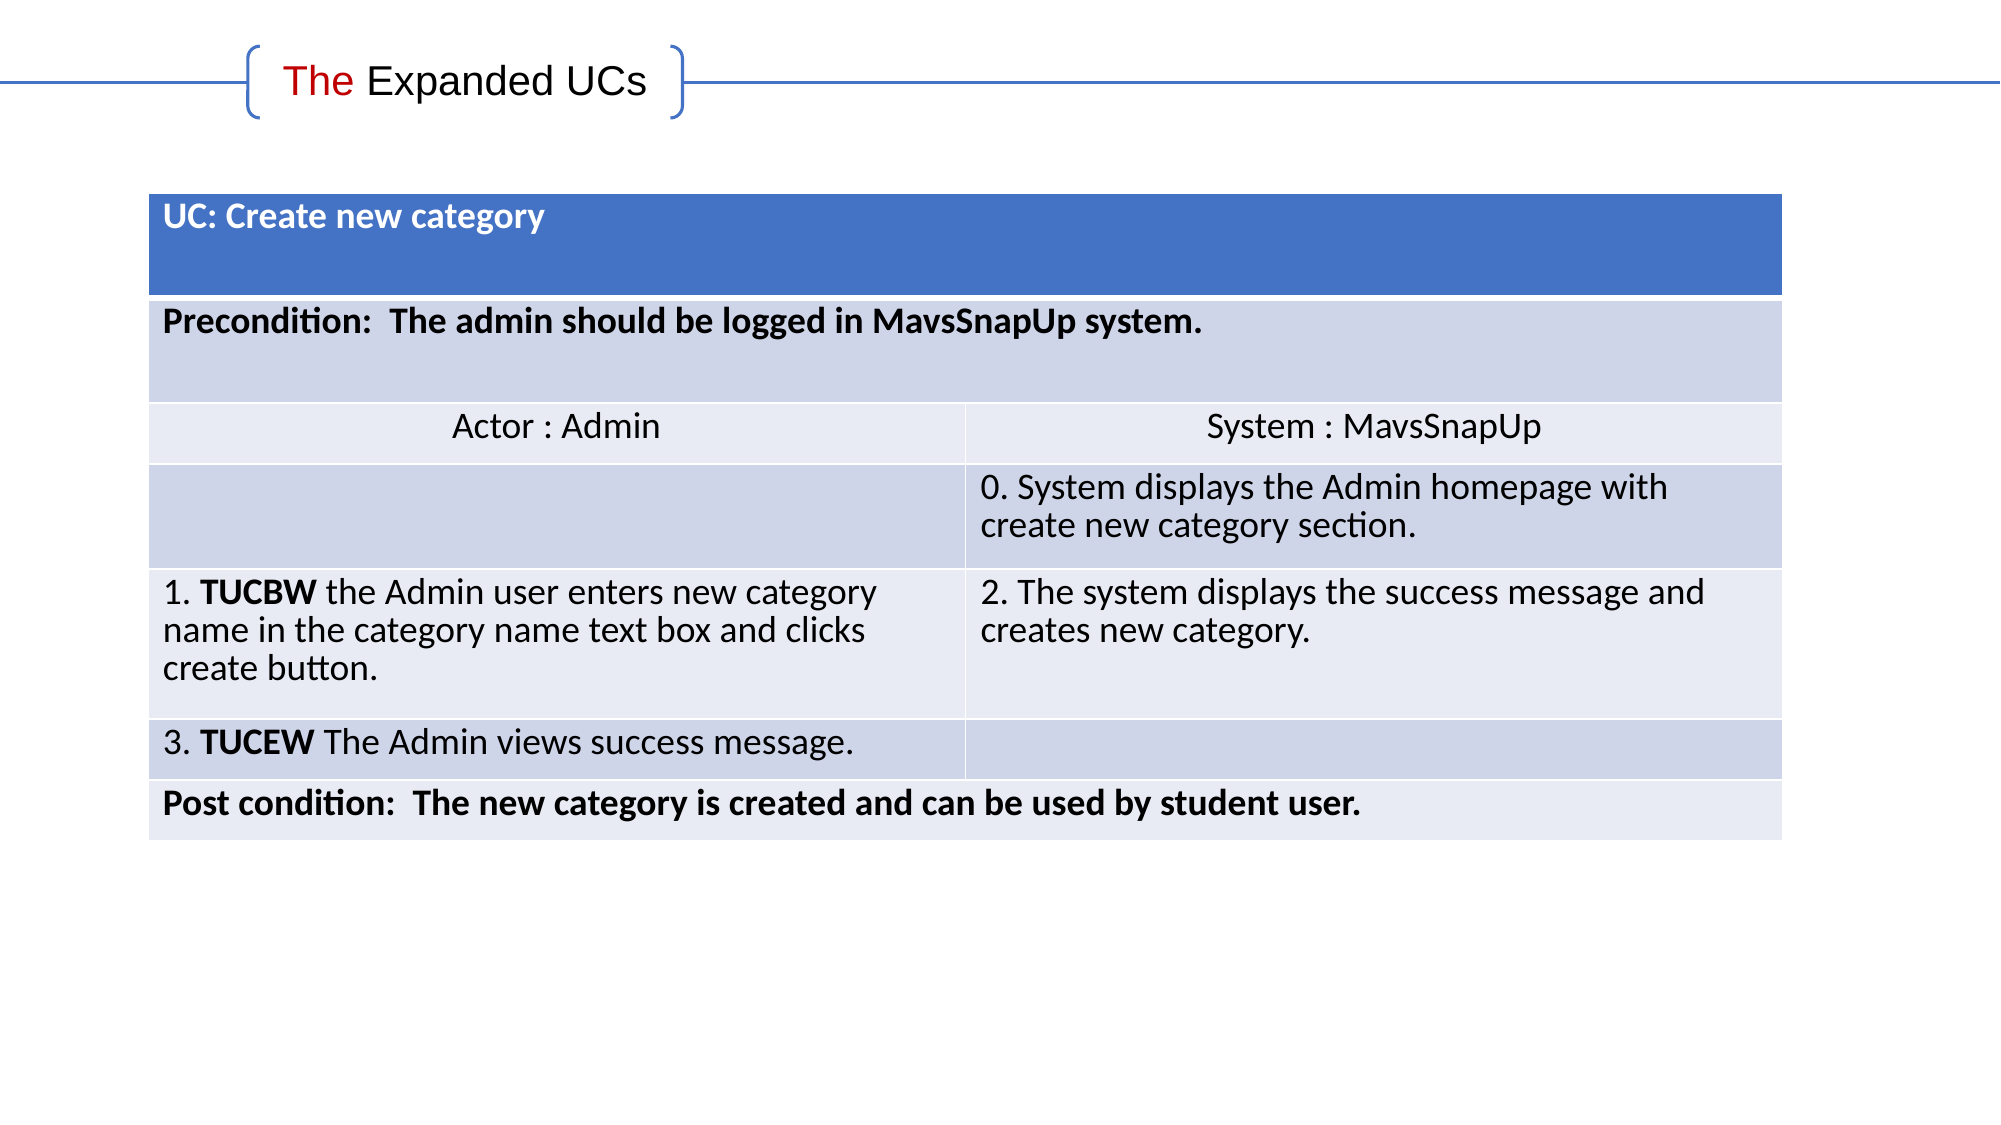

The Expanded UCs
| UC: Create new category |  |
| --- | --- |
| Precondition: The admin should be logged in MavsSnapUp system. |  |
| Actor : Admin | System : MavsSnapUp |
|  | 0. System displays the Admin homepage with create new category section. |
| 1. TUCBW the Admin user enters new category name in the category name text box and clicks create button. | 2. The system displays the success message and creates new category. |
| 3. TUCEW The Admin views success message. |  |
| Post condition: The new category is created and can be used by student user. |  |